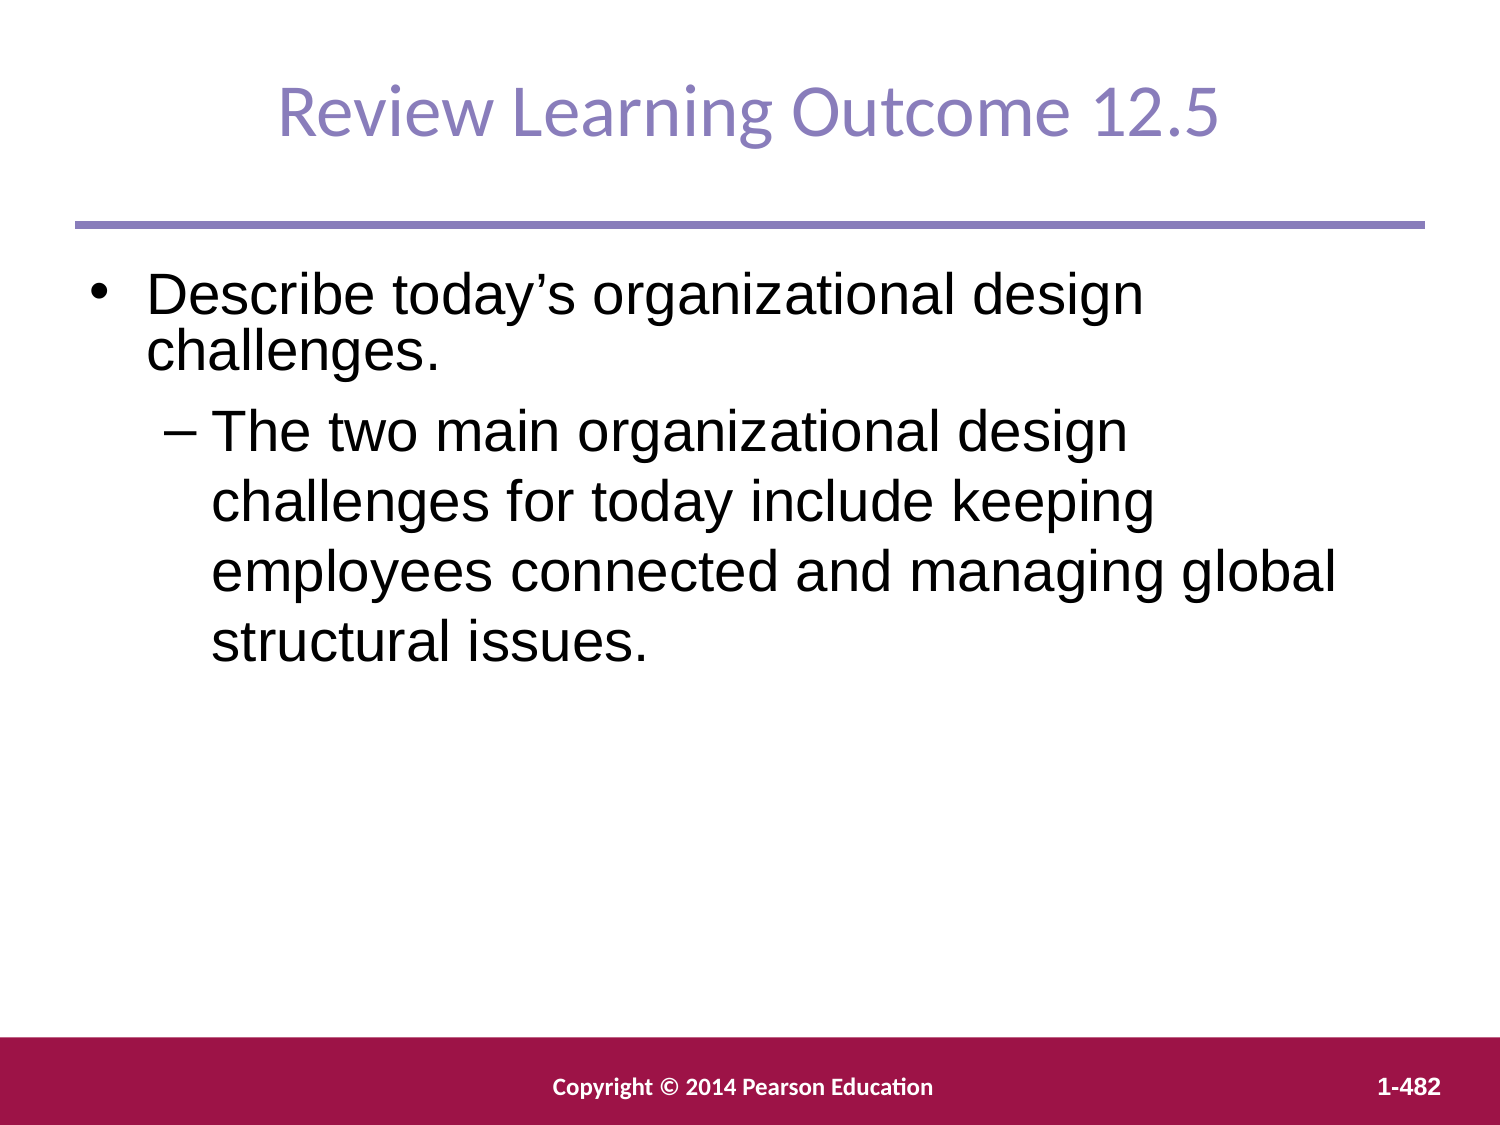

Review Learning Outcome 12.5
Describe today’s organizational design challenges.
The two main organizational design challenges for today include keeping employees connected and managing global structural issues.